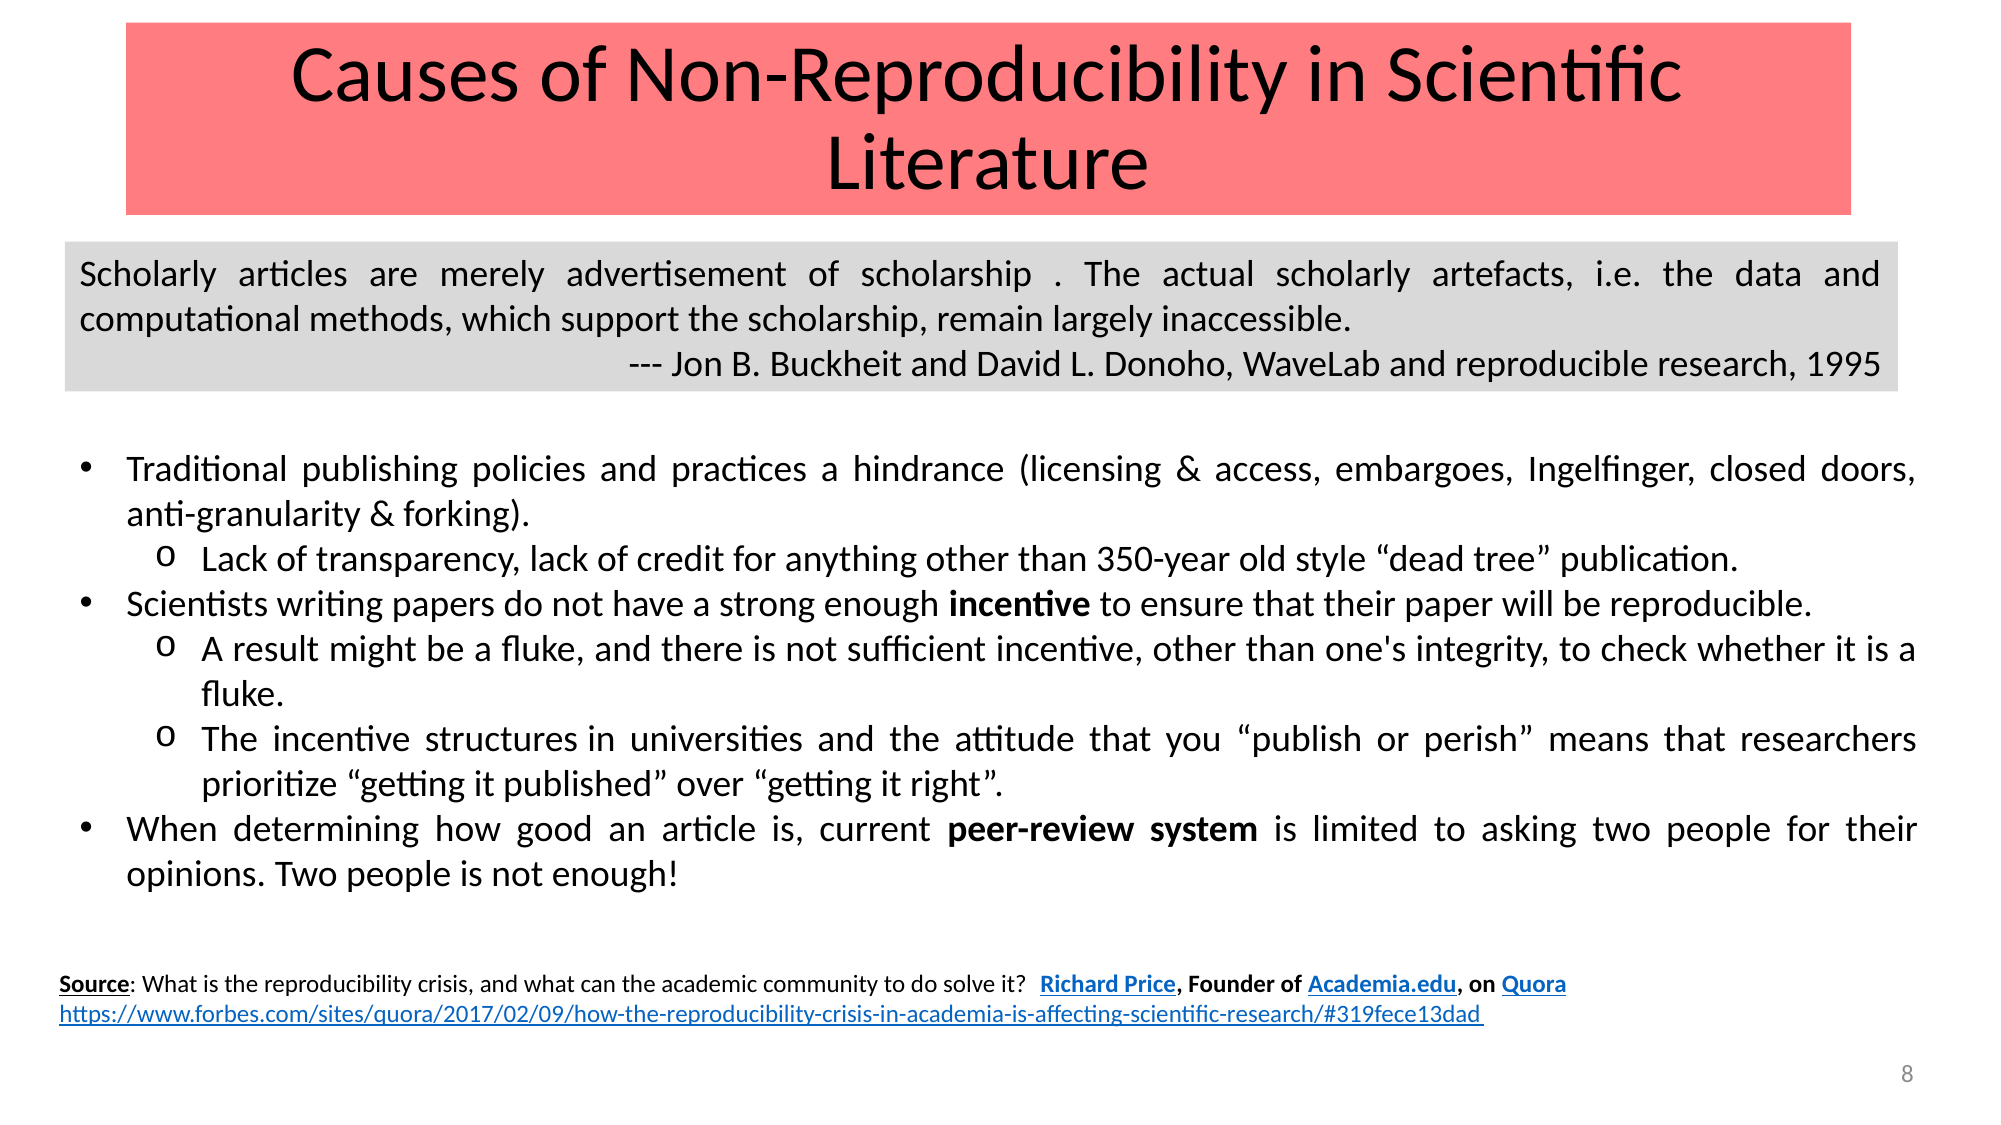

# Causes of Non-Reproducibility in Scientific Literature
Scholarly articles are merely advertisement of scholarship . The actual scholarly artefacts, i.e. the data and computational methods, which support the scholarship, remain largely inaccessible.
--- Jon B. Buckheit and David L. Donoho, WaveLab and reproducible research, 1995
Traditional publishing policies and practices a hindrance (licensing & access, embargoes, Ingelfinger, closed doors, anti-granularity & forking).
Lack of transparency, lack of credit for anything other than 350-year old style “dead tree” publication.
Scientists writing papers do not have a strong enough incentive to ensure that their paper will be reproducible.
A result might be a fluke, and there is not sufficient incentive, other than one's integrity, to check whether it is a fluke.
The incentive structures in universities and the attitude that you “publish or perish” means that researchers prioritize “getting it published” over “getting it right”.
When determining how good an article is, current peer-review system is limited to asking two people for their opinions. Two people is not enough!
Source: What is the reproducibility crisis, and what can the academic community to do solve it?  Richard Price, Founder of Academia.edu, on Quora
https://www.forbes.com/sites/quora/2017/02/09/how-the-reproducibility-crisis-in-academia-is-affecting-scientific-research/#319fece13dad

8